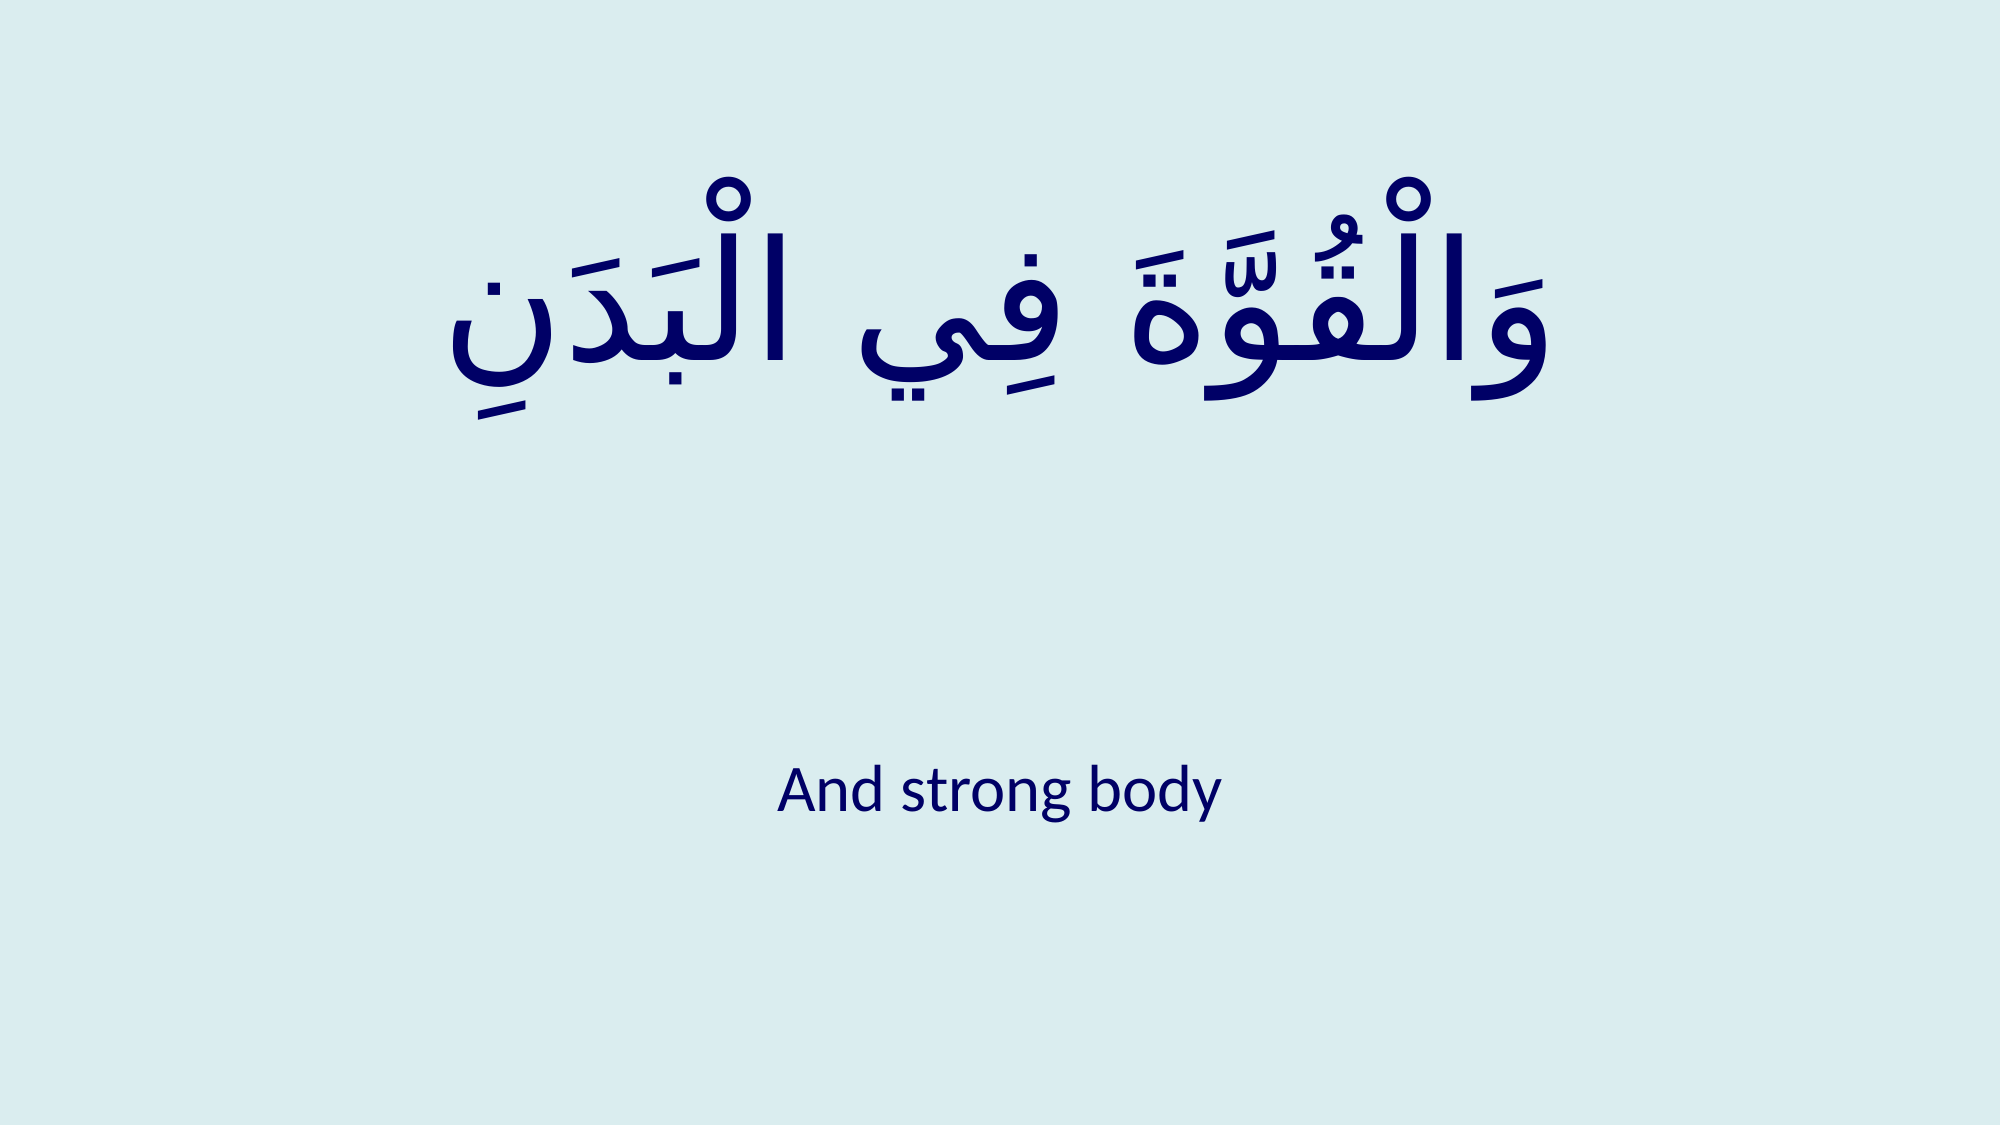

# وَالْقُوَّةَ فِي الْبَدَنِ
And strong body